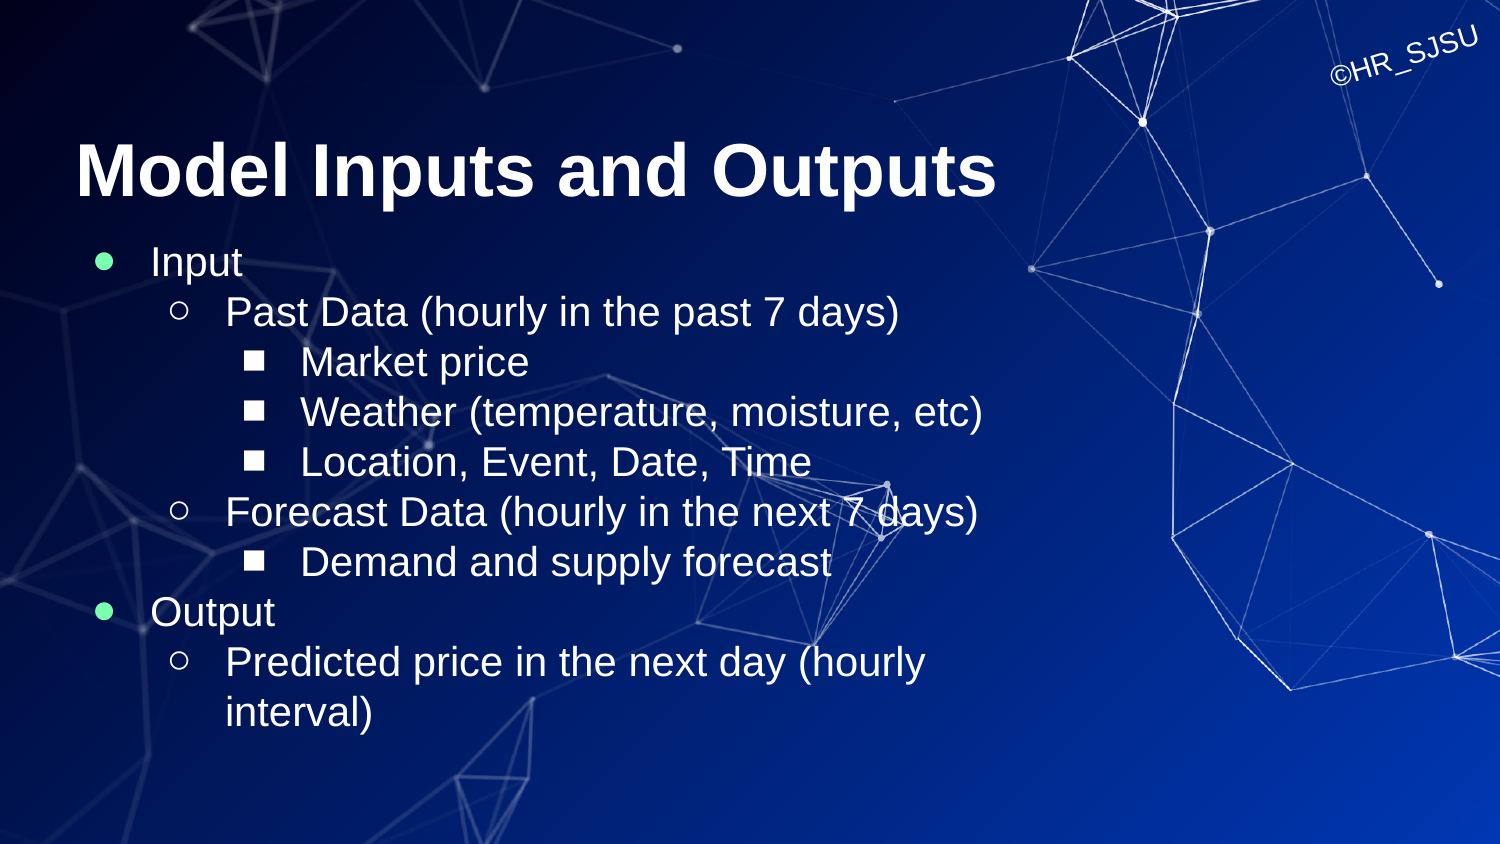

# Model Inputs and Outputs
Input
Past Data (hourly in the past 7 days)
Market price
Weather (temperature, moisture, etc)
Location, Event, Date, Time
Forecast Data (hourly in the next 7 days)
Demand and supply forecast
Output
Predicted price in the next day (hourly interval)
32